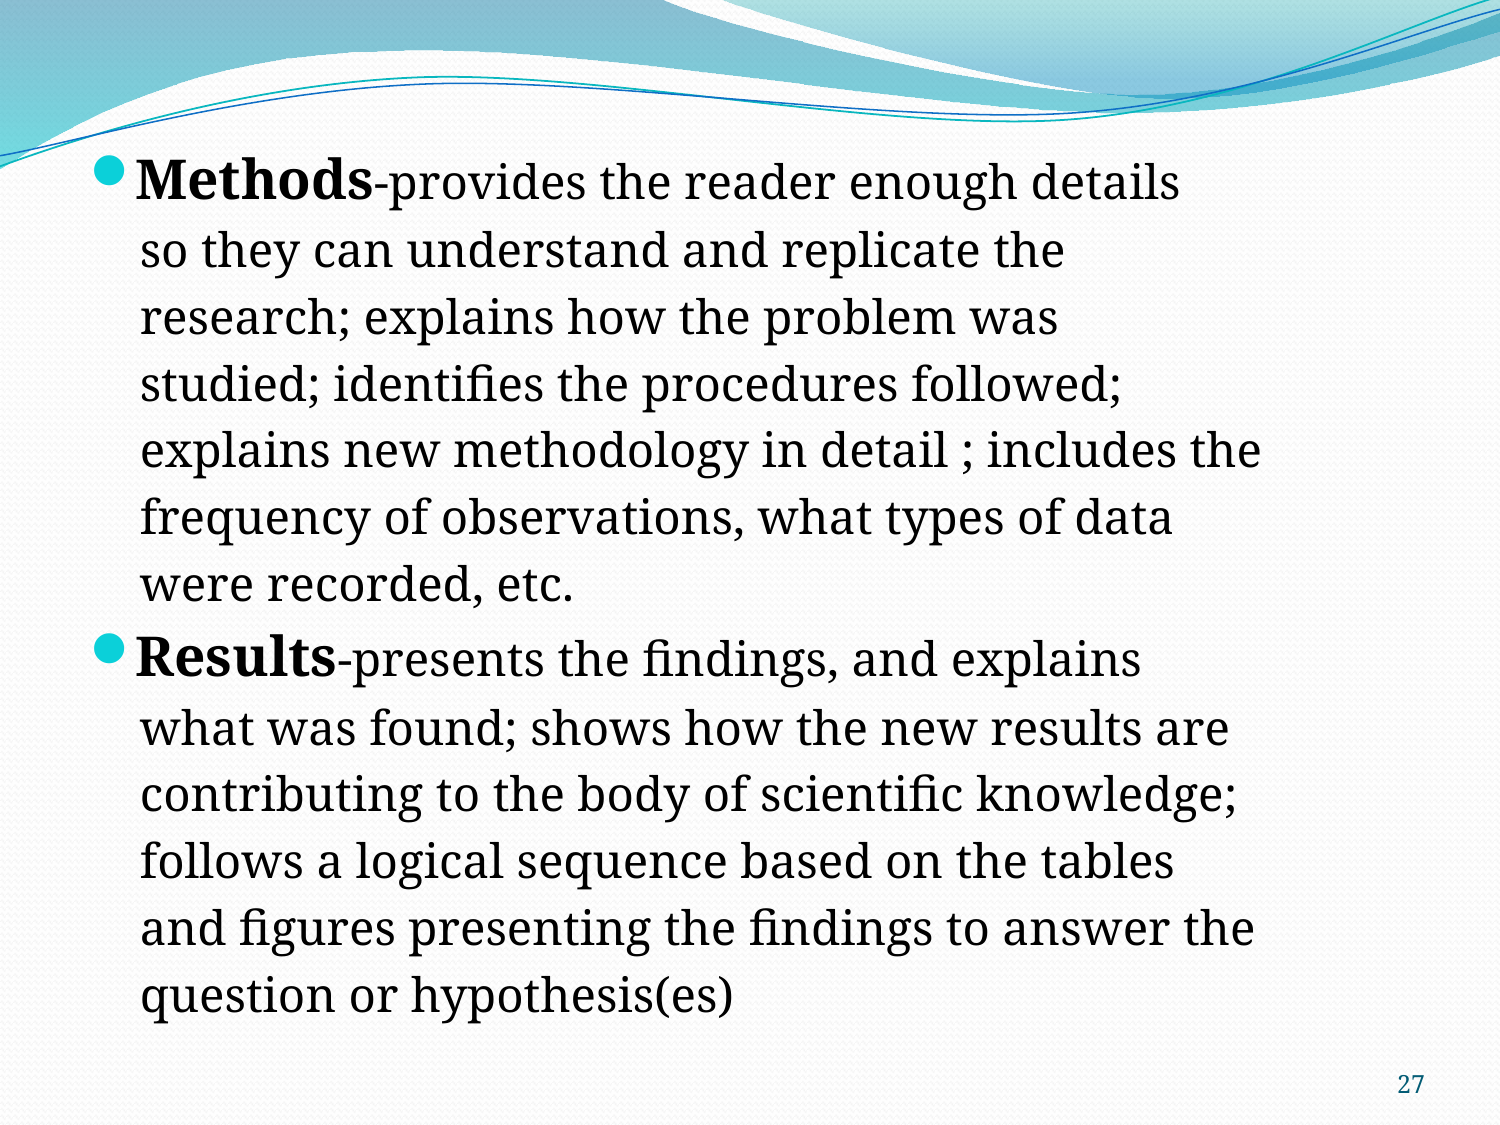

Methods-provides the reader enough details
    so they can understand and replicate the
    research; explains how the problem was
    studied; identifies the procedures followed;
    explains new methodology in detail ; includes the
    frequency of observations, what types of data
    were recorded, etc.
Results-presents the findings, and explains
    what was found; shows how the new results are
    contributing to the body of scientific knowledge;
    follows a logical sequence based on the tables
    and figures presenting the findings to answer the
    question or hypothesis(es)

27